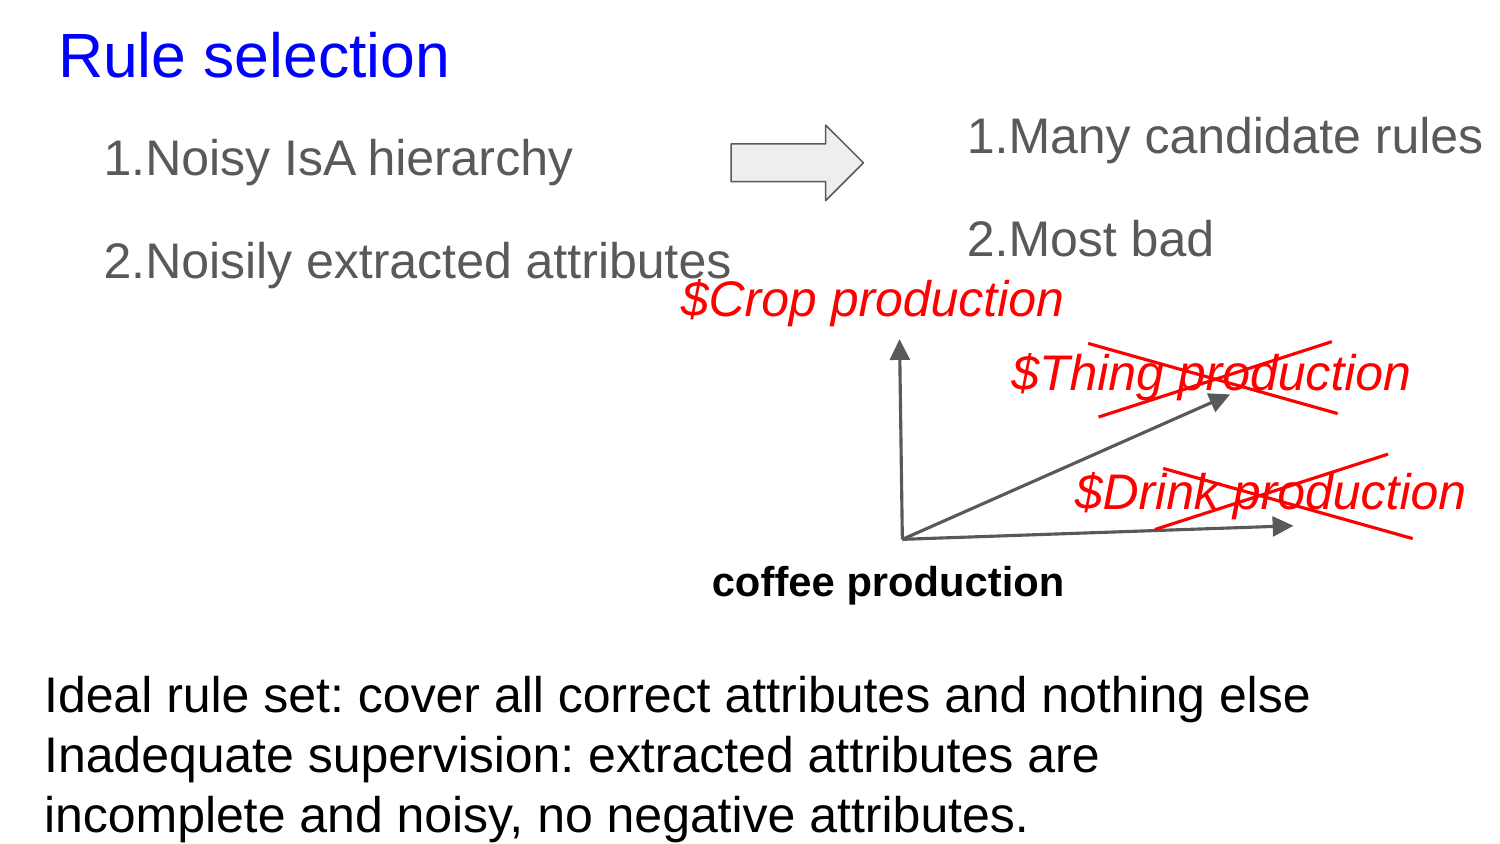

# Rule selection
Many candidate rules
Most bad

Noisy IsA hierarchy
Noisily extracted attributes

$Crop production
$Thing production
$Drink production
coffee production
Ideal rule set: cover all correct attributes and nothing else
Inadequate supervision: extracted attributes are incomplete and noisy, no negative attributes.